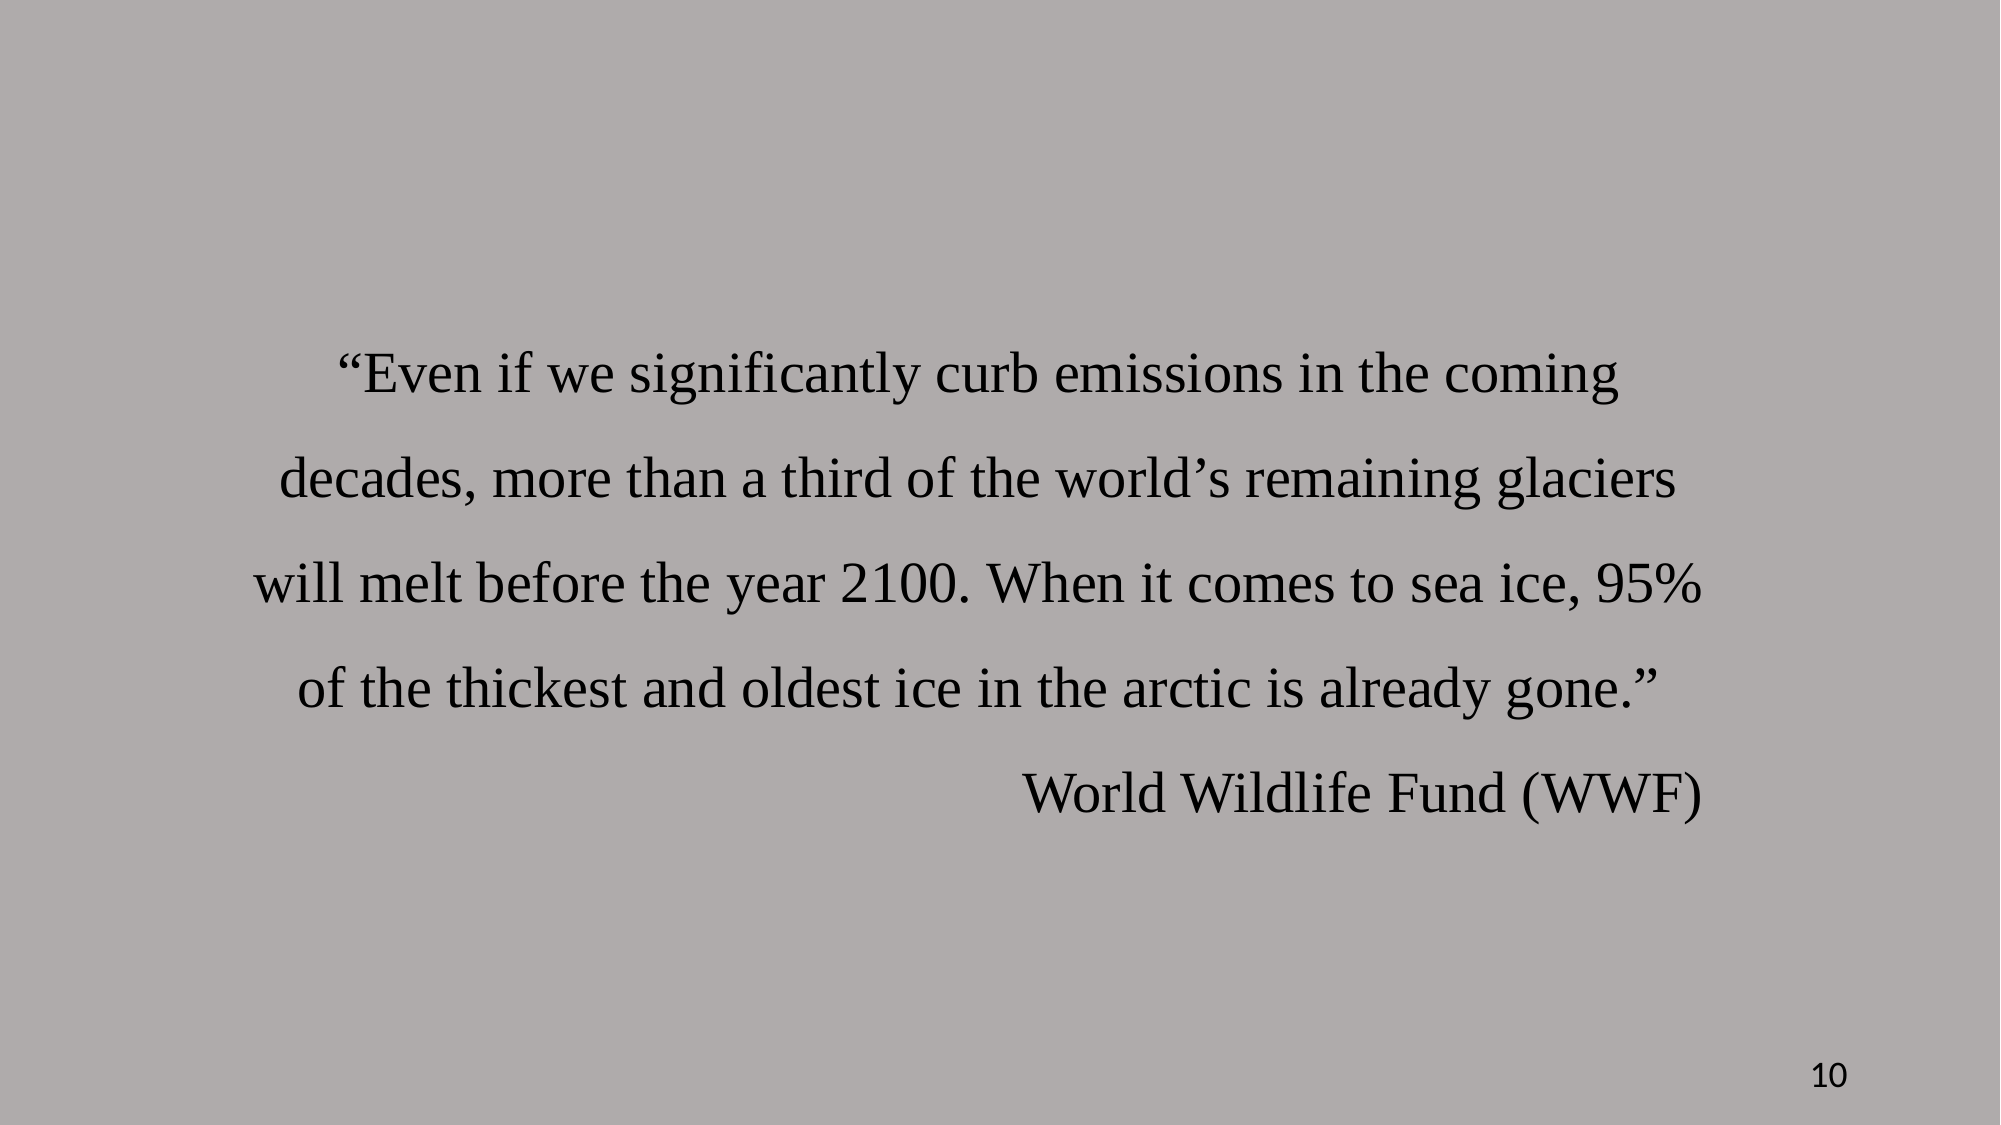

“Even if we significantly curb emissions in the coming decades, more than a third of the world’s remaining glaciers will melt before the year 2100. When it comes to sea ice, 95% of the thickest and oldest ice in the arctic is already gone.”
                                                     World Wildlife Fund (WWF)
10